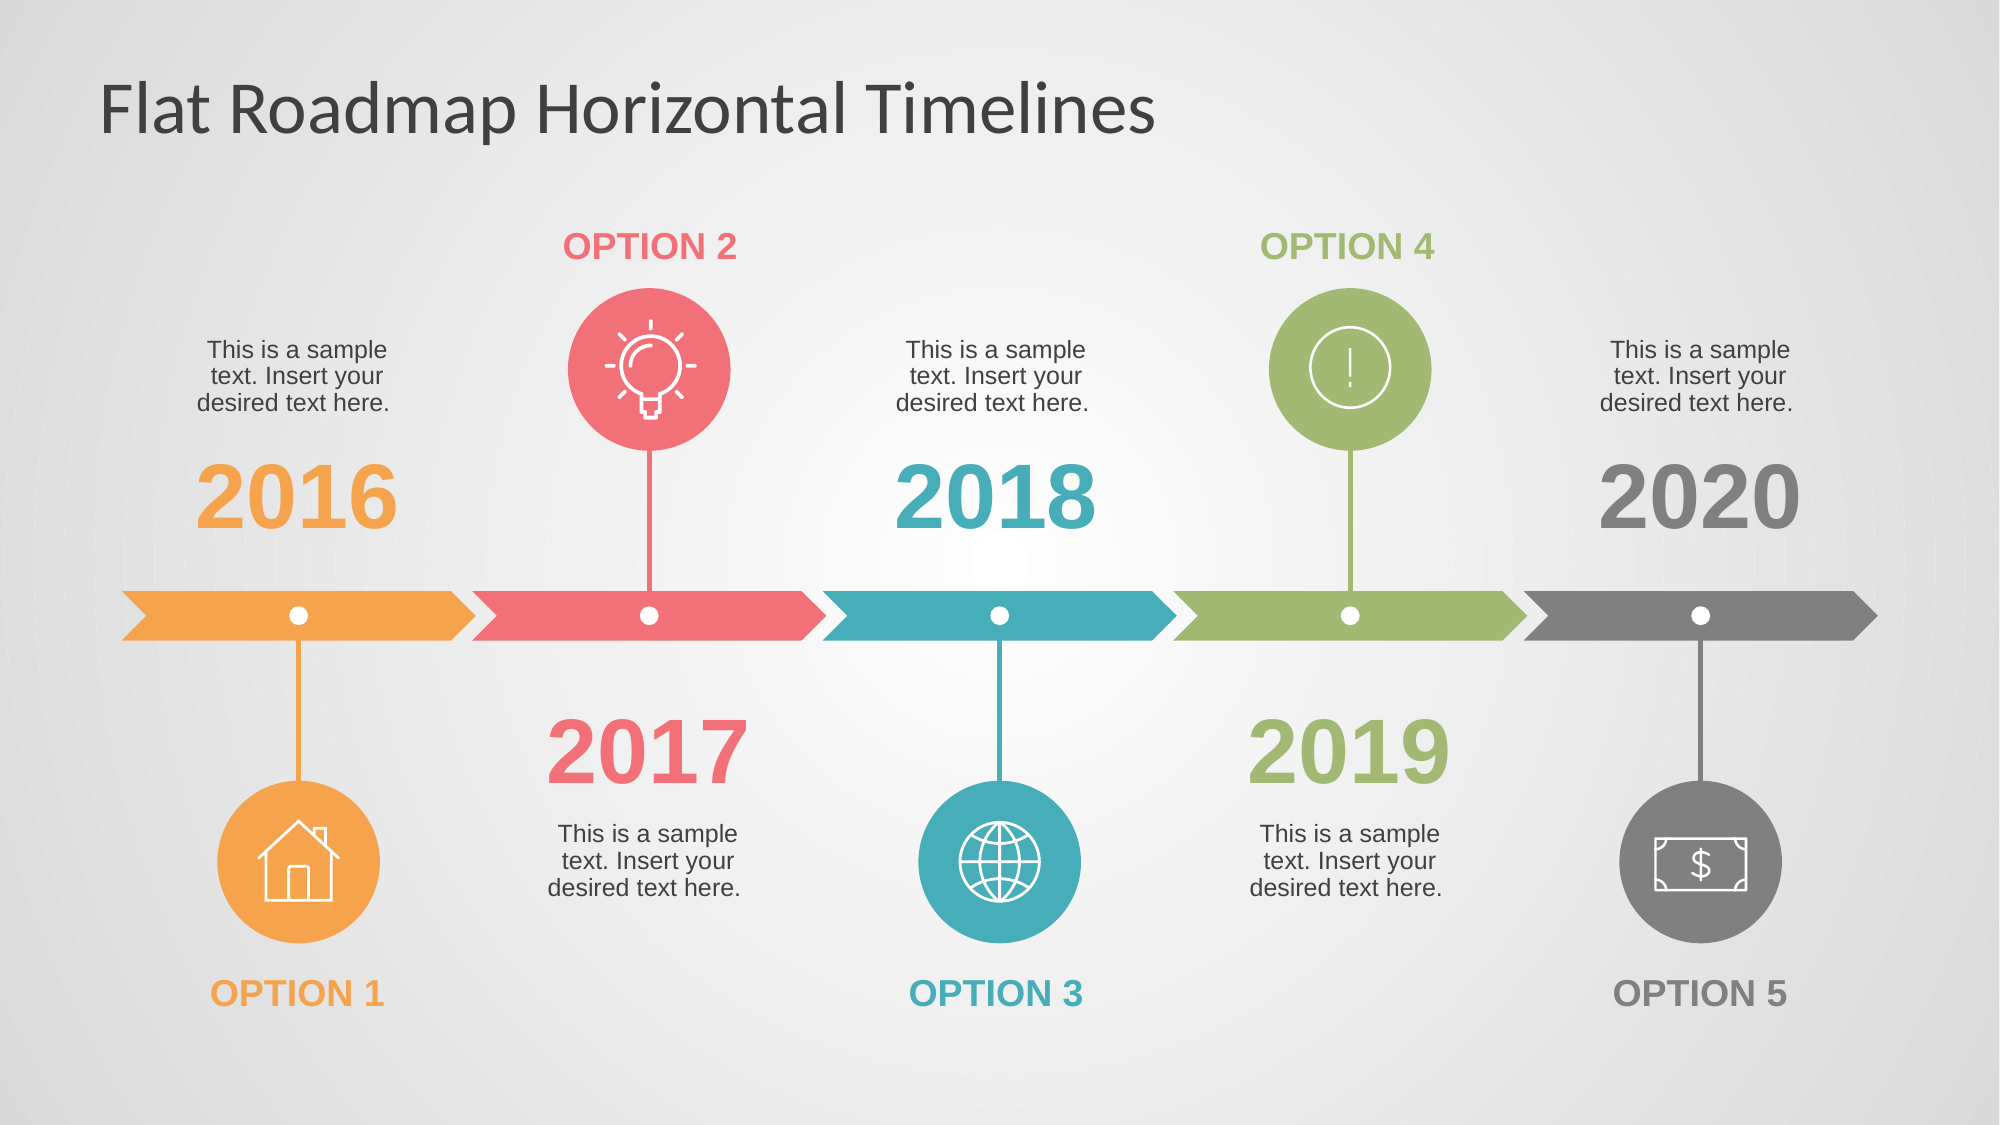

# Flat Roadmap Horizontal Timelines
OPTION 2

OPTION 4

This is a sample text. Insert your desired text here.
2016
This is a sample text. Insert your desired text here.
2018
This is a sample text. Insert your desired text here.
2020

OPTION 1

2017
This is a sample text. Insert your desired text here.

OPTION 3

OPTION 5
2019
This is a sample text. Insert your desired text here.